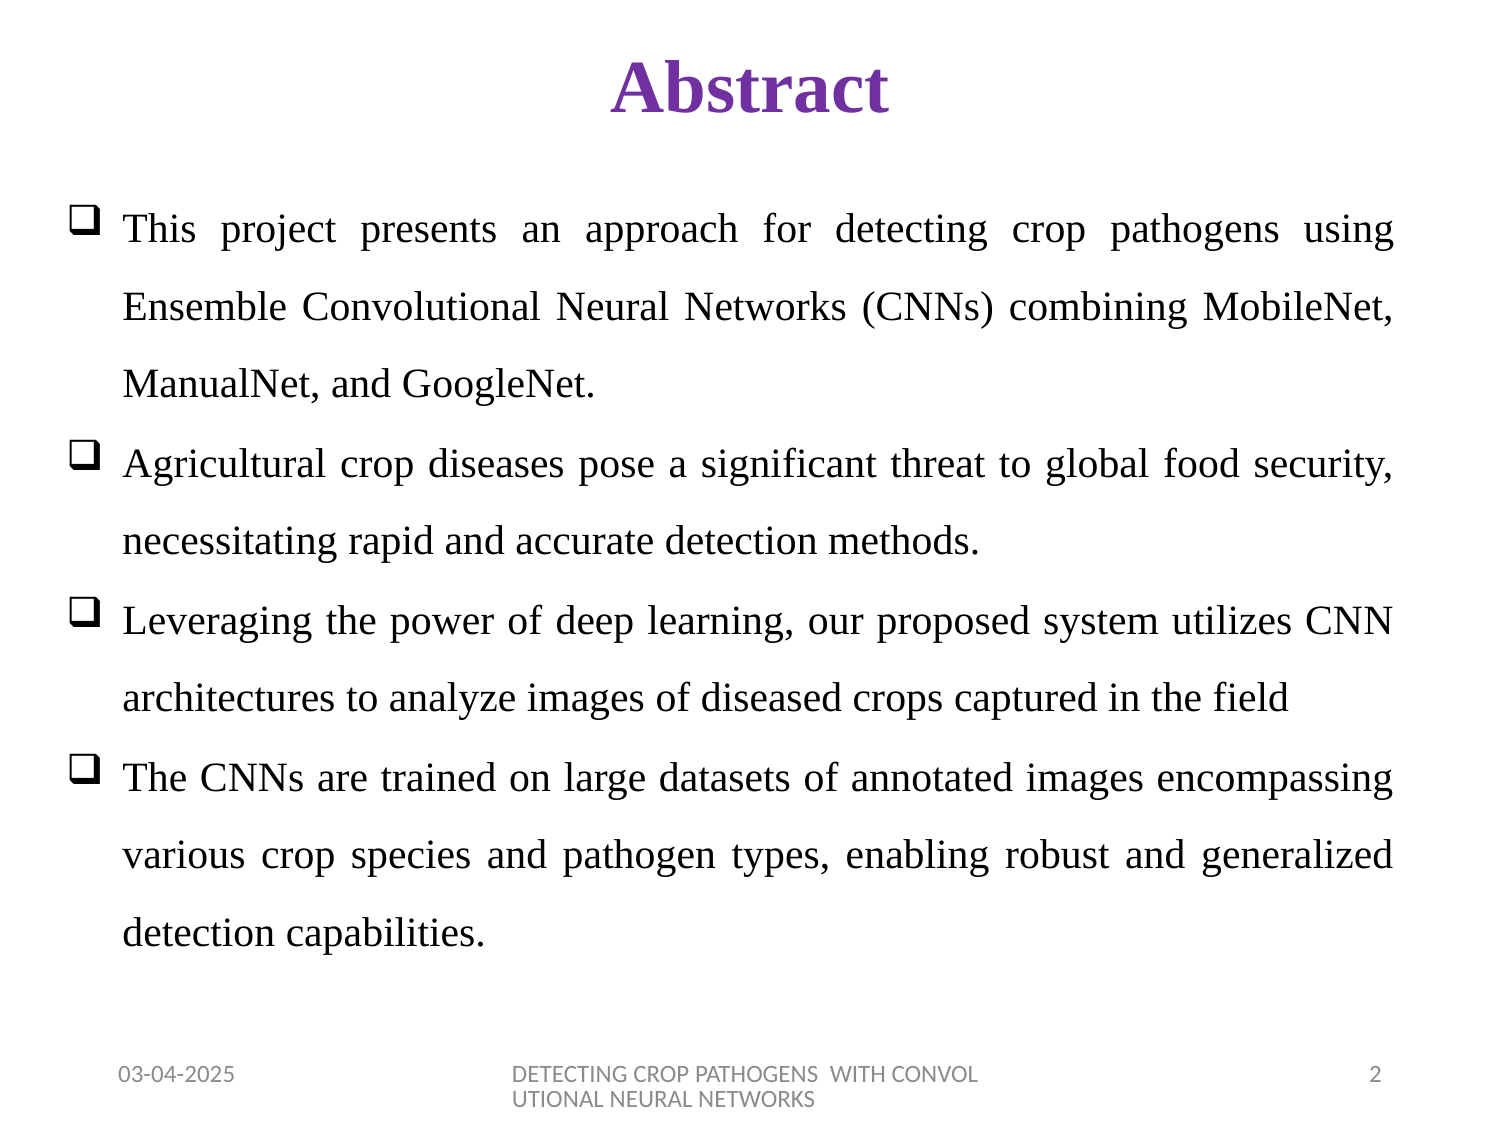

# Abstract
This project presents an approach for detecting crop pathogens using Ensemble Convolutional Neural Networks (CNNs) combining MobileNet, ManualNet, and GoogleNet.
Agricultural crop diseases pose a significant threat to global food security, necessitating rapid and accurate detection methods.
Leveraging the power of deep learning, our proposed system utilizes CNN architectures to analyze images of diseased crops captured in the field
The CNNs are trained on large datasets of annotated images encompassing various crop species and pathogen types, enabling robust and generalized detection capabilities.
03-04-2025
DETECTING CROP PATHOGENS  WITH CONVOLUTIONAL NEURAL NETWORKS
2